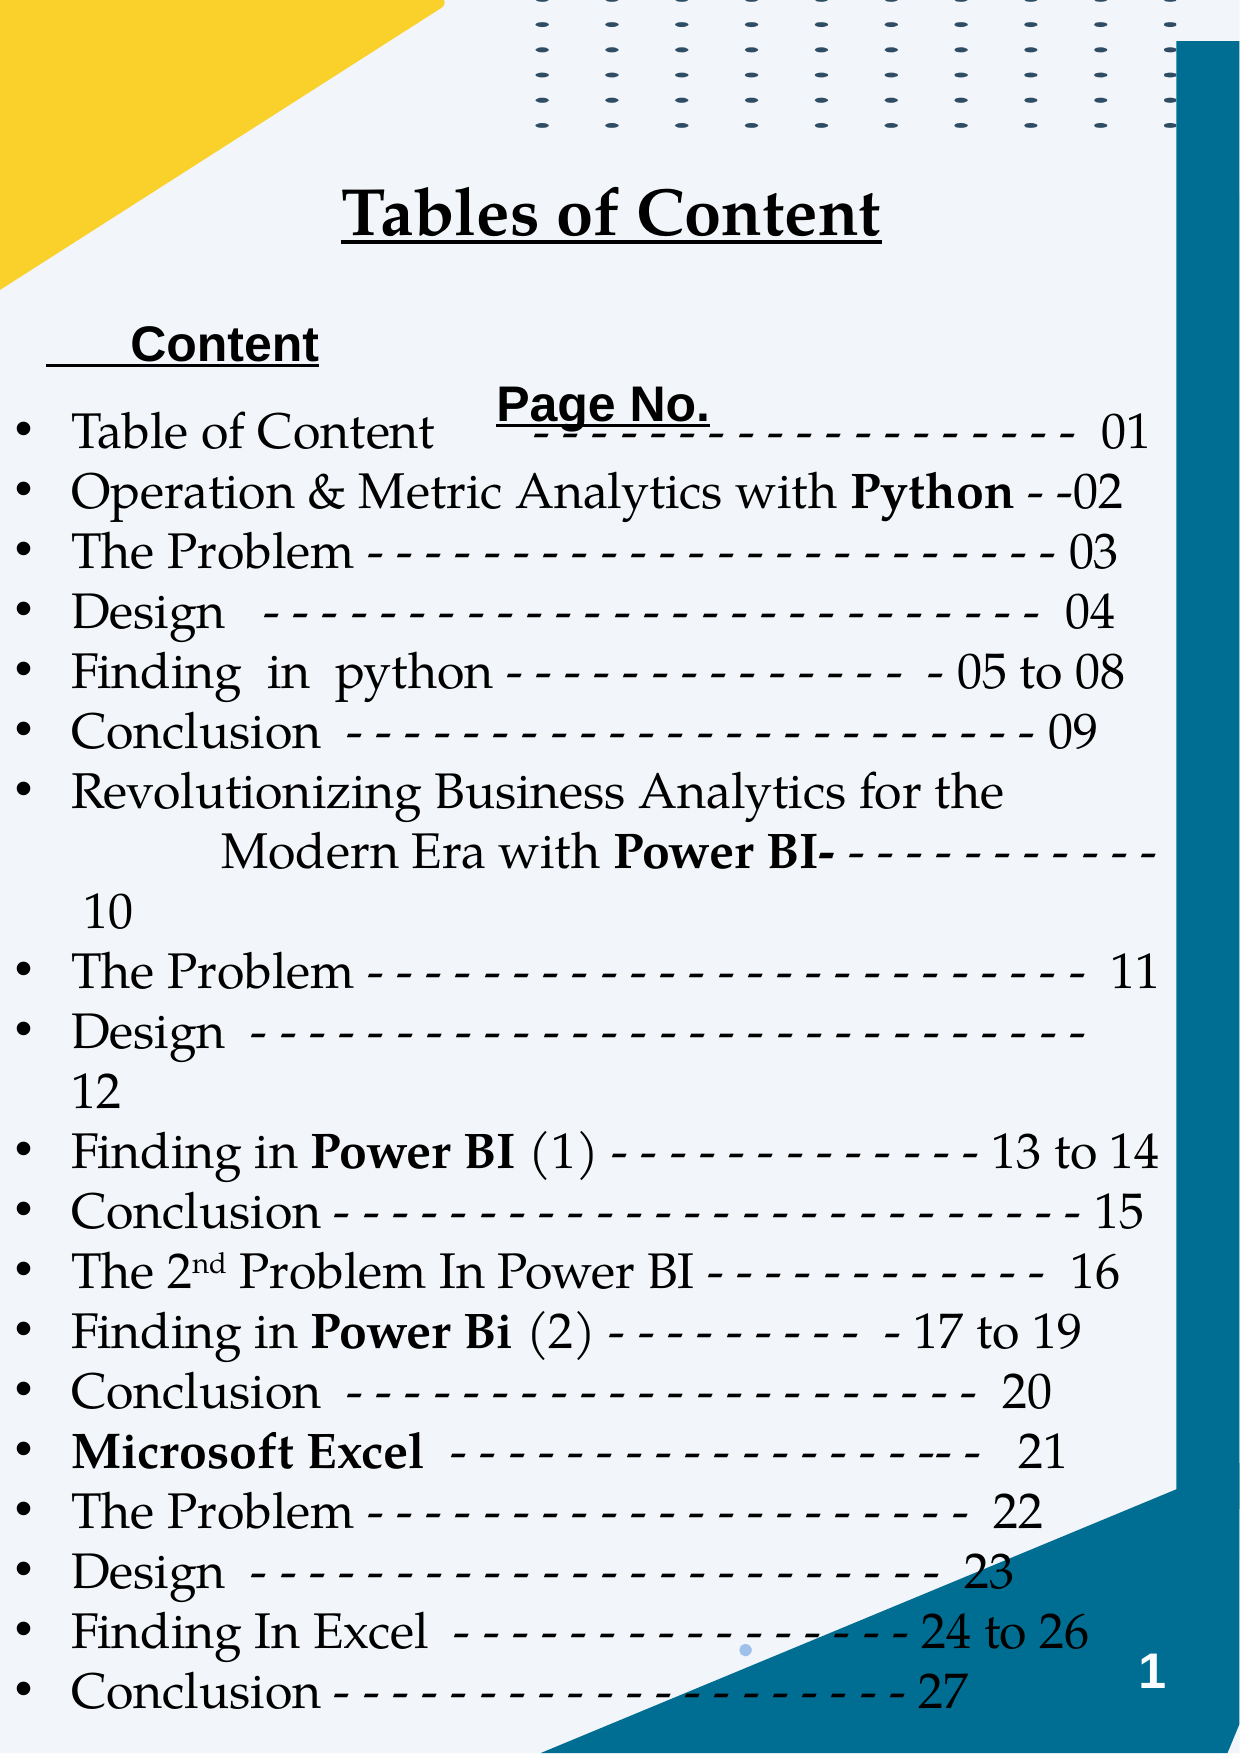

Tables of Content
      Content									Page No.
Table of Content	 - - - - - - - - - - - - - - - - - - -  01
Operation & Metric Analytics with Python - -02
The Problem - - - - - - - - - - - - - - - - - - - - - - - - 03
Design   - - - - - - - - - - - - - - - - - - - - - - - - - - -  04
Finding  in  python - - - - - - - - - - - - - -  - 05 to 08
Conclusion  - - - - - - - - - - - - - - - - - - - - - - - - 09
Revolutionizing Business Analytics for the 		Modern Era with Power BI- - - - - - - - - - - -  10
The Problem - - - - - - - - - - - - - - - - - - - - - - - - -  11
Design  - - - - - - - - - - - - - - - - - - - - - - - - - - - - -  12
Finding in Power BI (1) - - - - - - - - - - - - - 13 to 14
Conclusion - - - - - - - - - - - - - - - - - - - - - - - - - - 15
The 2nd Problem In Power BI - - - - - - - - - - - -  16
Finding in Power Bi (2) - - - - - - - - -  - 17 to 19
Conclusion  - - - - - - - - - - - - - - - - - - - - - -  20
Microsoft Excel  - - - - - - - - - - - - - - - - -- -   21
The Problem - - - - - - - - - - - - - - - - - - - - -  22
Design  - - - - - - - - - - - - - - - - - - - - - - - -  23
Finding In Excel  - - - - - - - - - - - - - - - - 24 to 26
Conclusion - - - - - - - - - - - - - - - - - - - - 27

1